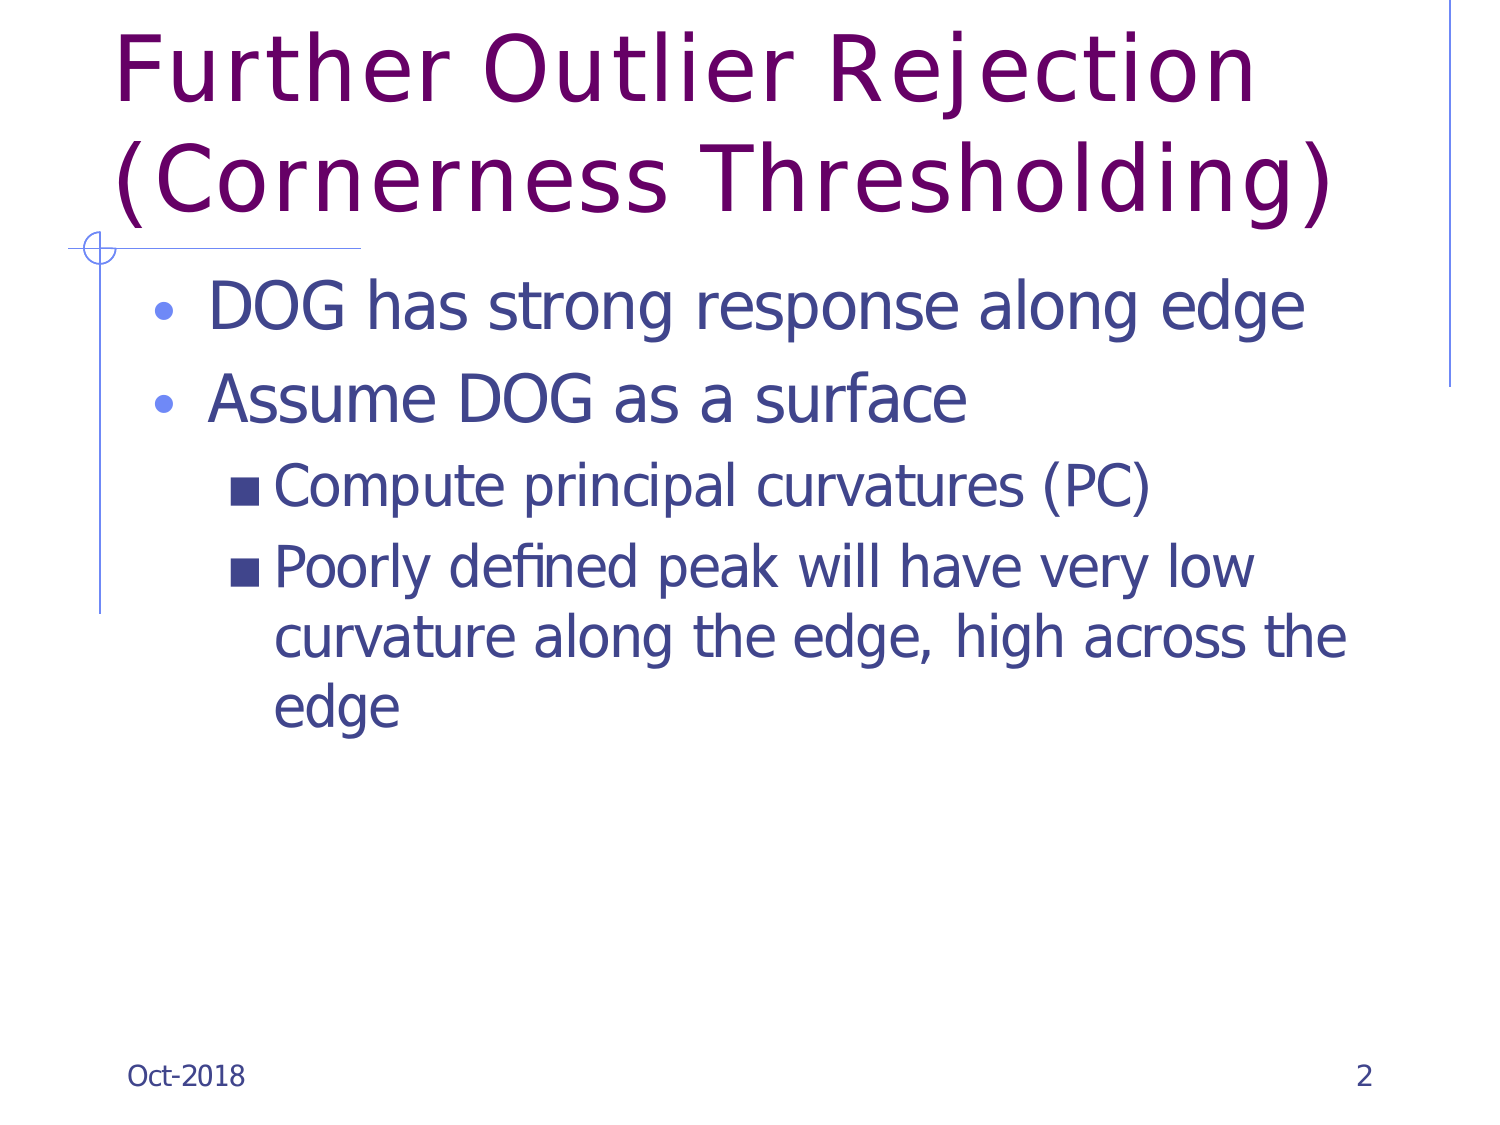

# Further Outlier Rejection (Cornerness Thresholding)
DOG has strong response along edge
Assume DOG as a surface
Compute principal curvatures (PC)
Poorly defined peak will have very low curvature along the edge, high across the edge
Oct-2018
2